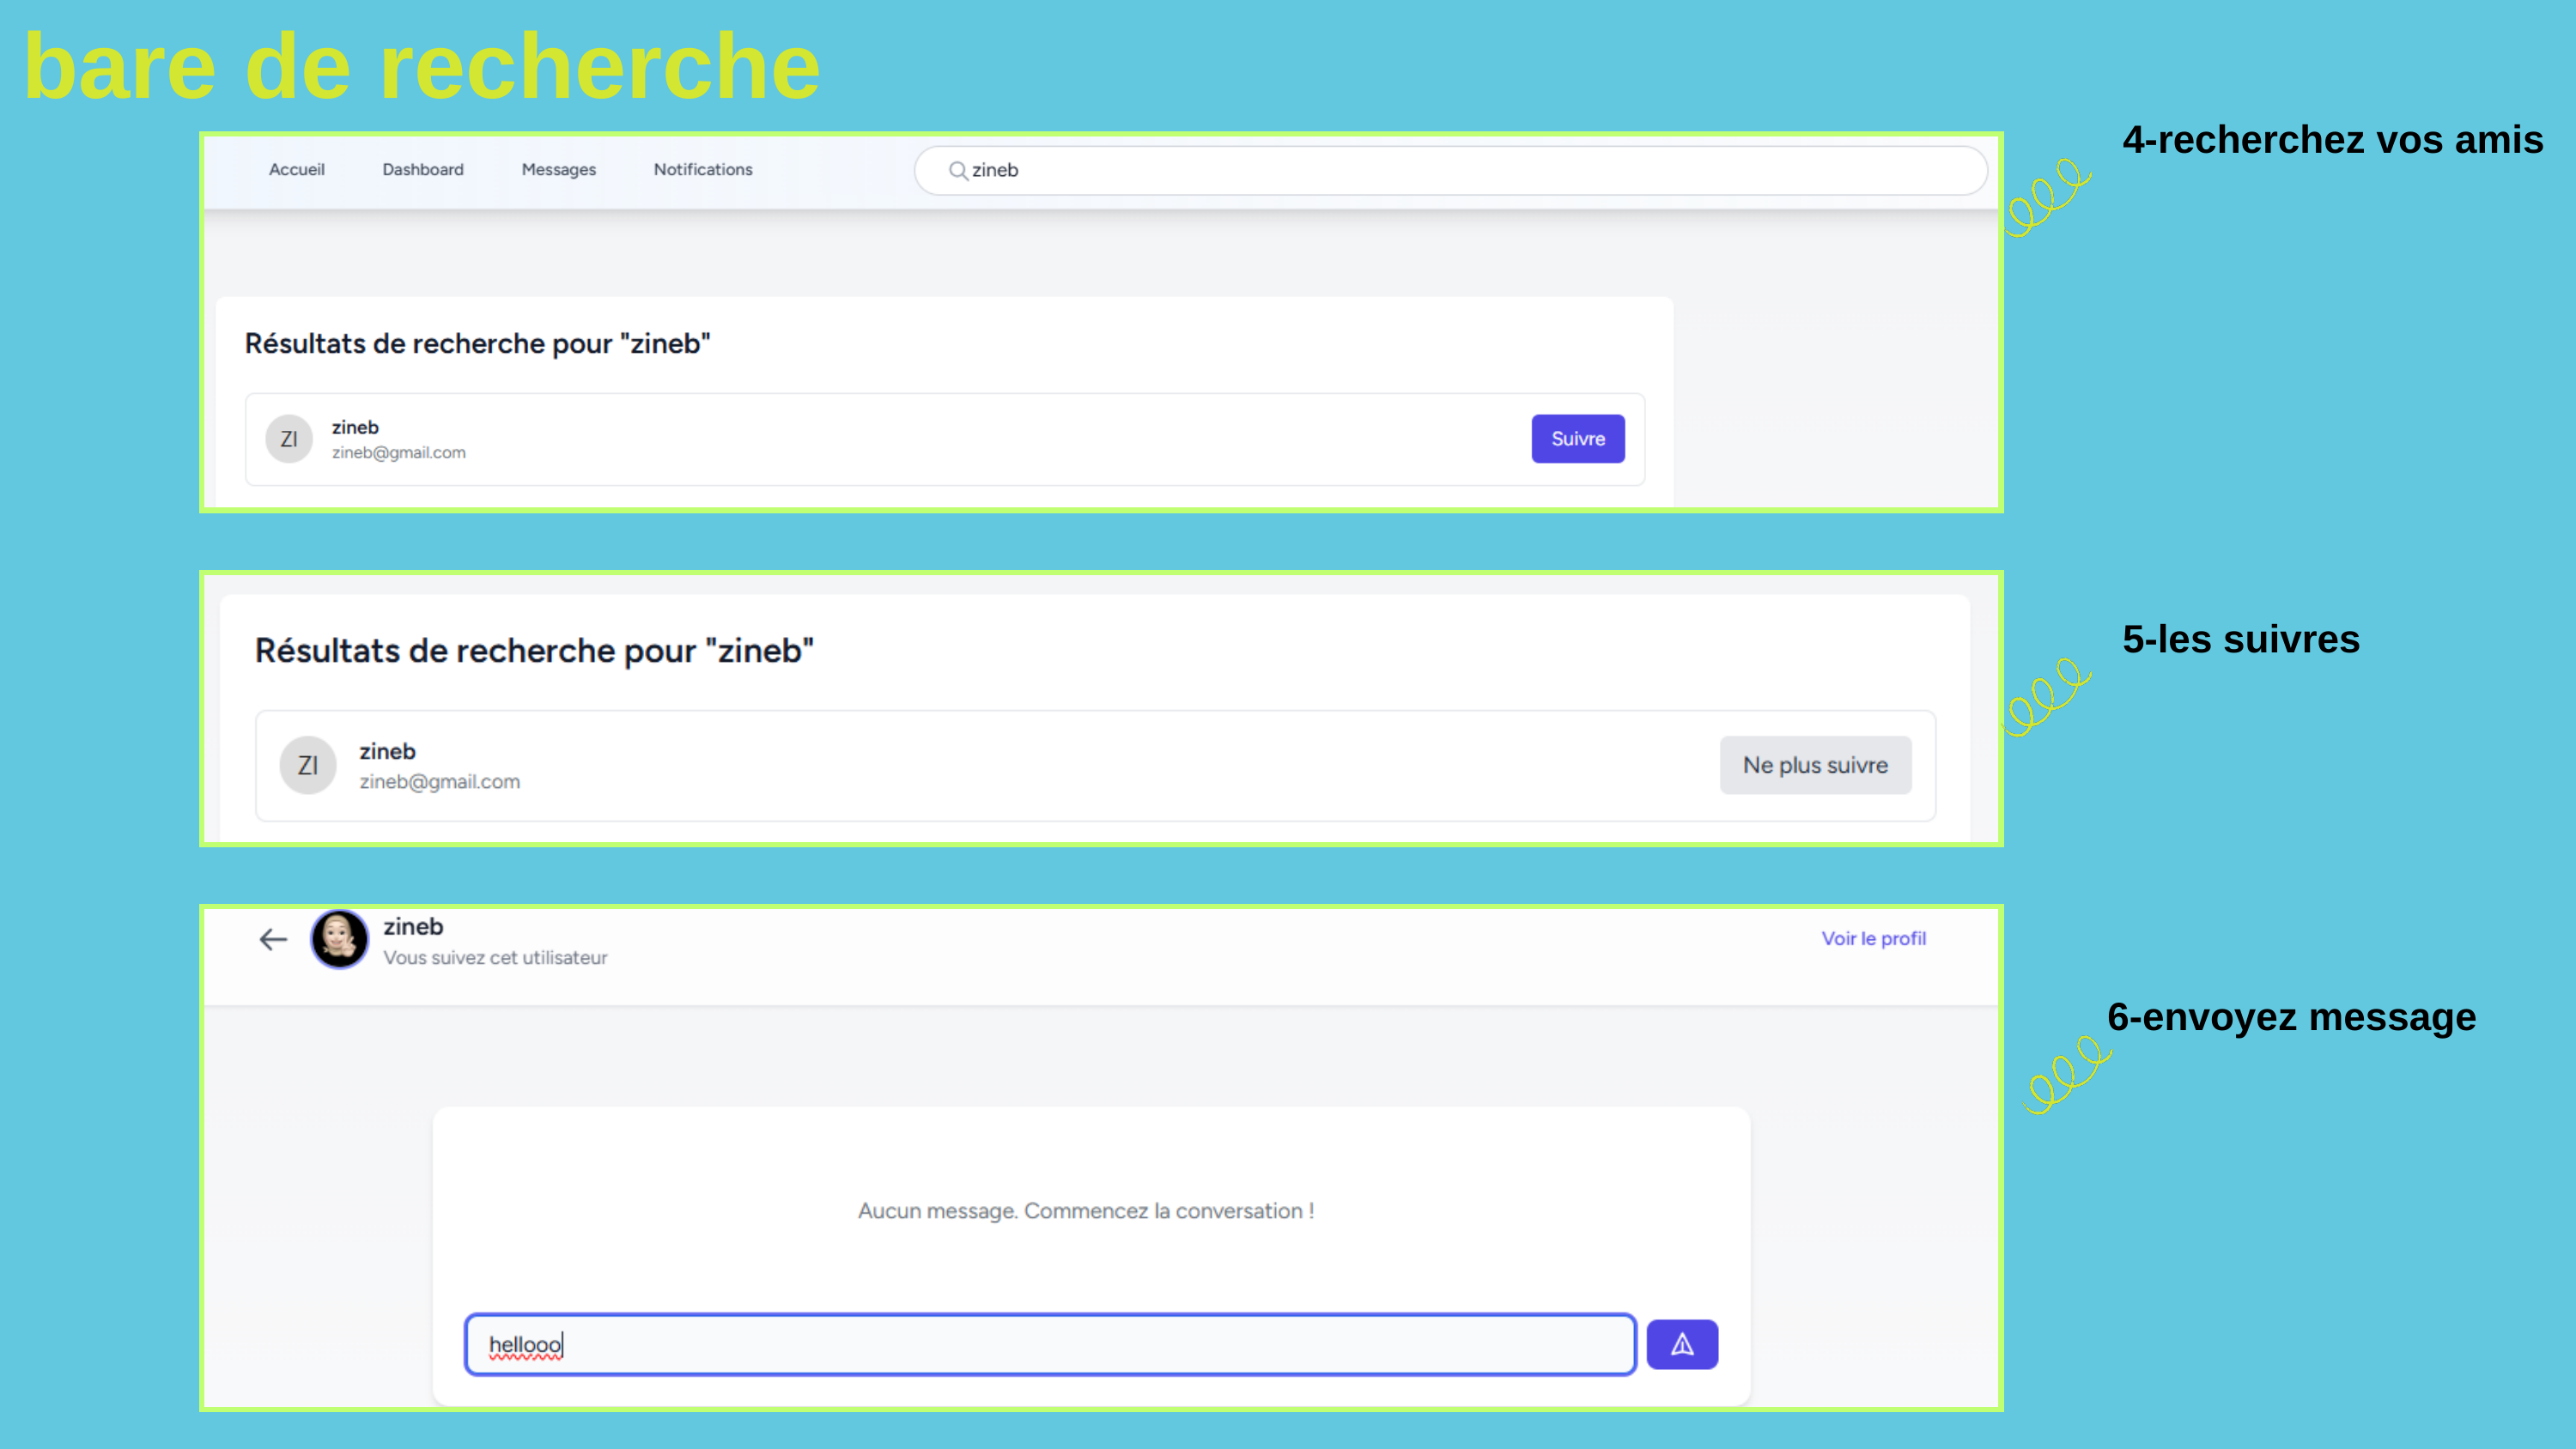

bare de recherche
4-recherchez vos amis

5-les suivres

6-envoyez message